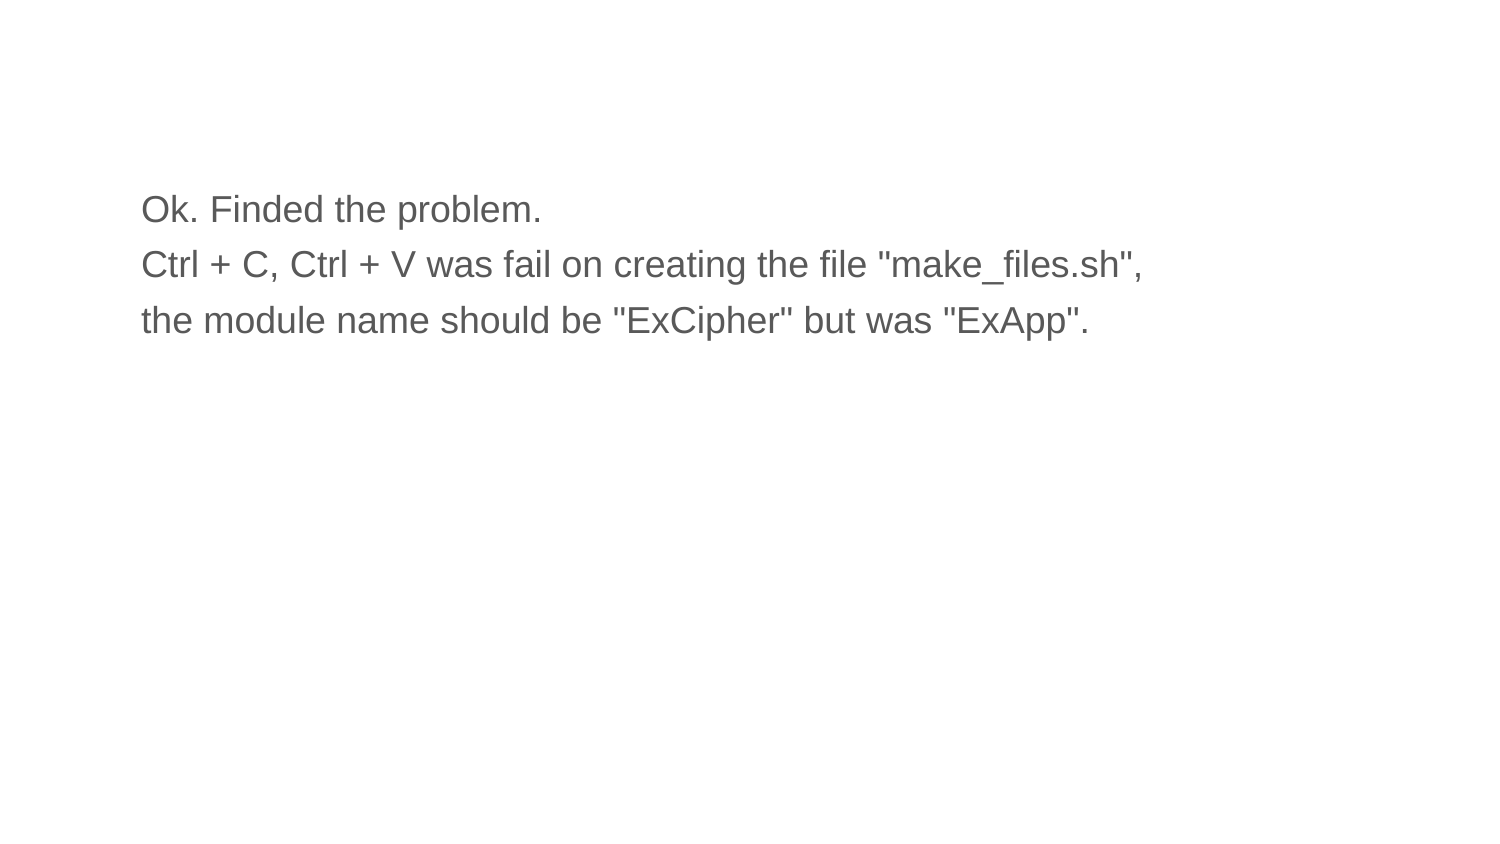

#
Ok. Finded the problem.
Ctrl + C, Ctrl + V was fail on creating the file "make_files.sh",
the module name should be "ExCipher" but was "ExApp".